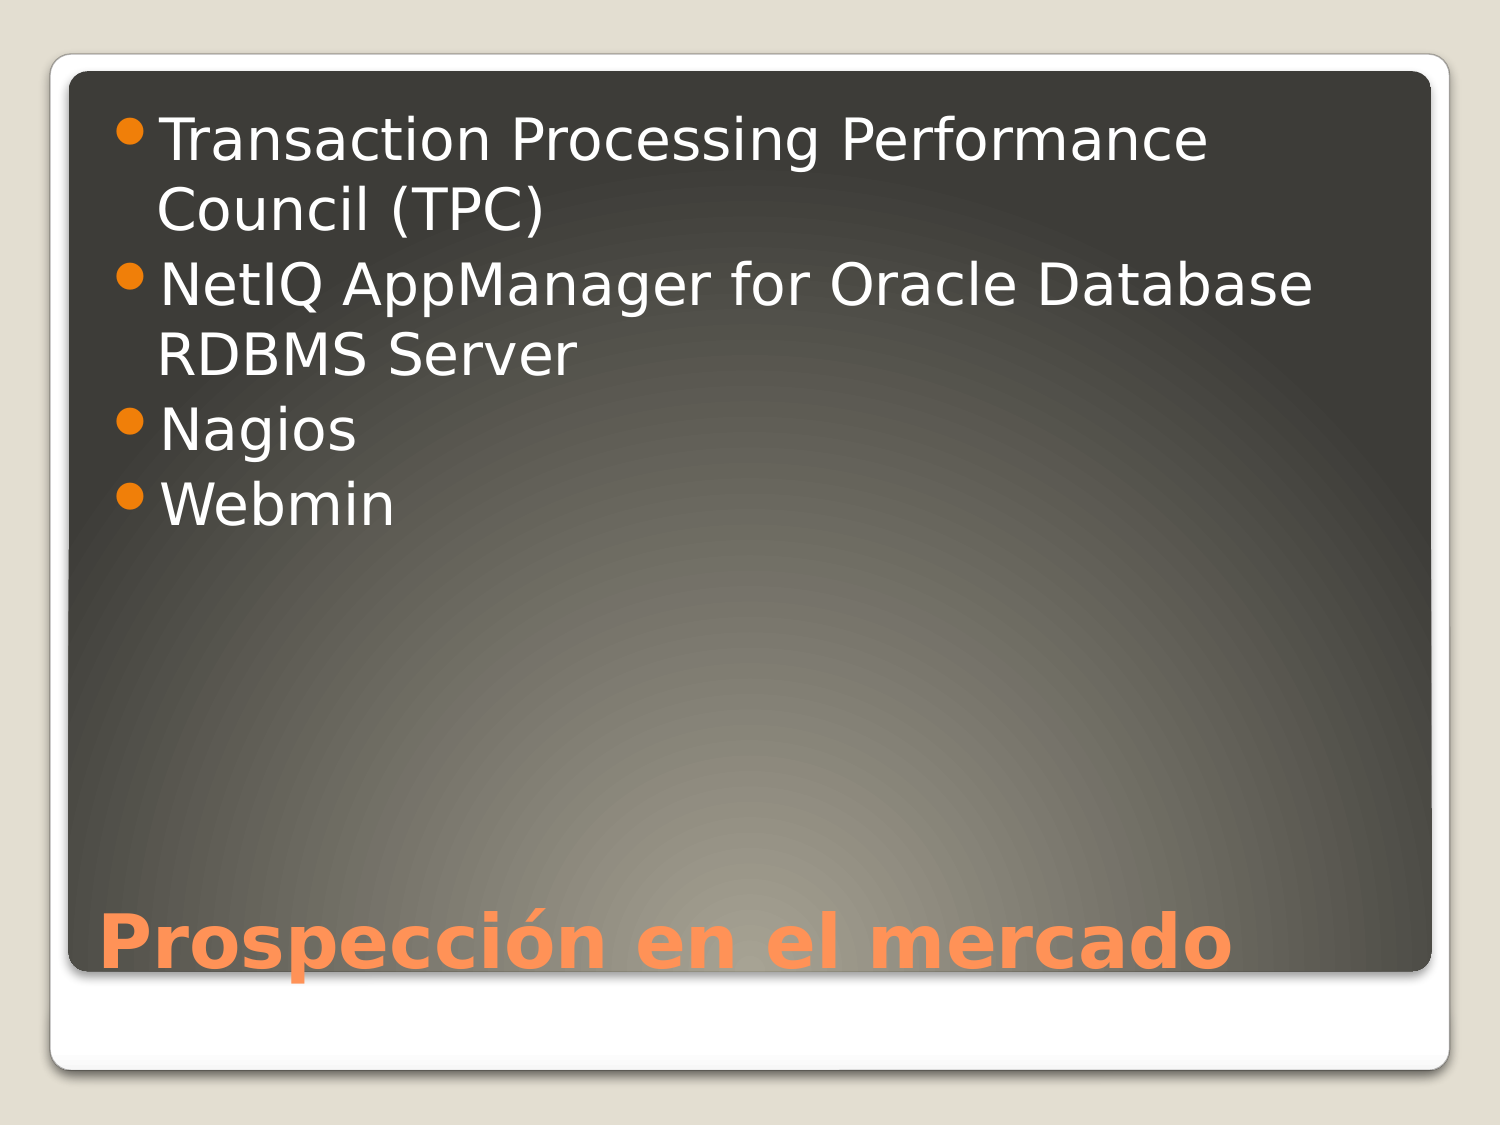

Transaction Processing Performance Council (TPC)
NetIQ AppManager for Oracle Database RDBMS Server
Nagios
Webmin

# Prospección en el mercado